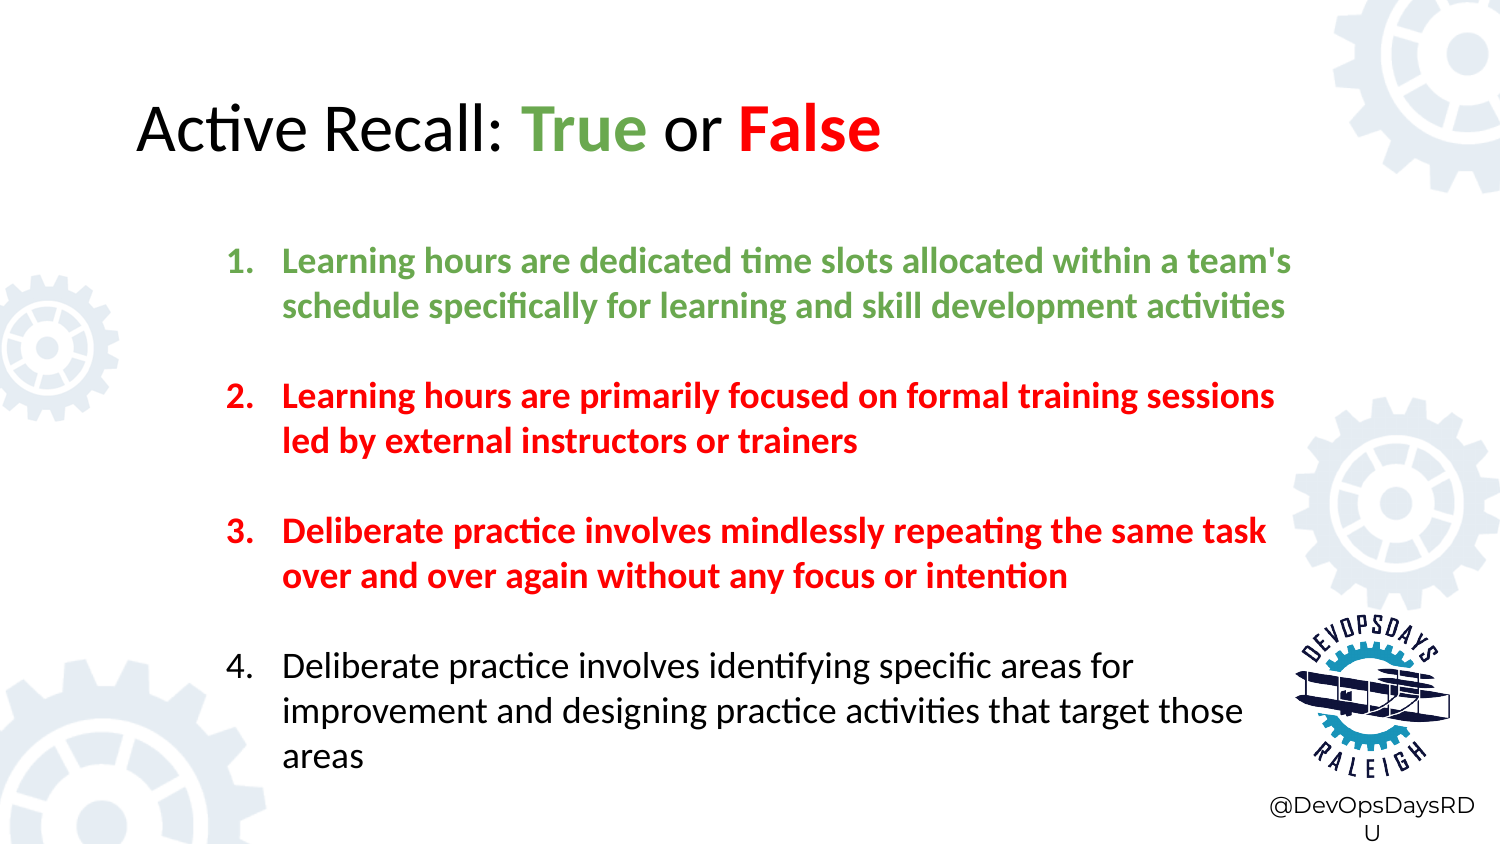

# Active Recall: True or False
Learning hours are dedicated time slots allocated within a team's schedule specifically for learning and skill development activities

Learning hours are primarily focused on formal training sessions led by external instructors or trainers

Deliberate practice involves mindlessly repeating the same task over and over again without any focus or intention

Deliberate practice involves identifying specific areas for improvement and designing practice activities that target those areas